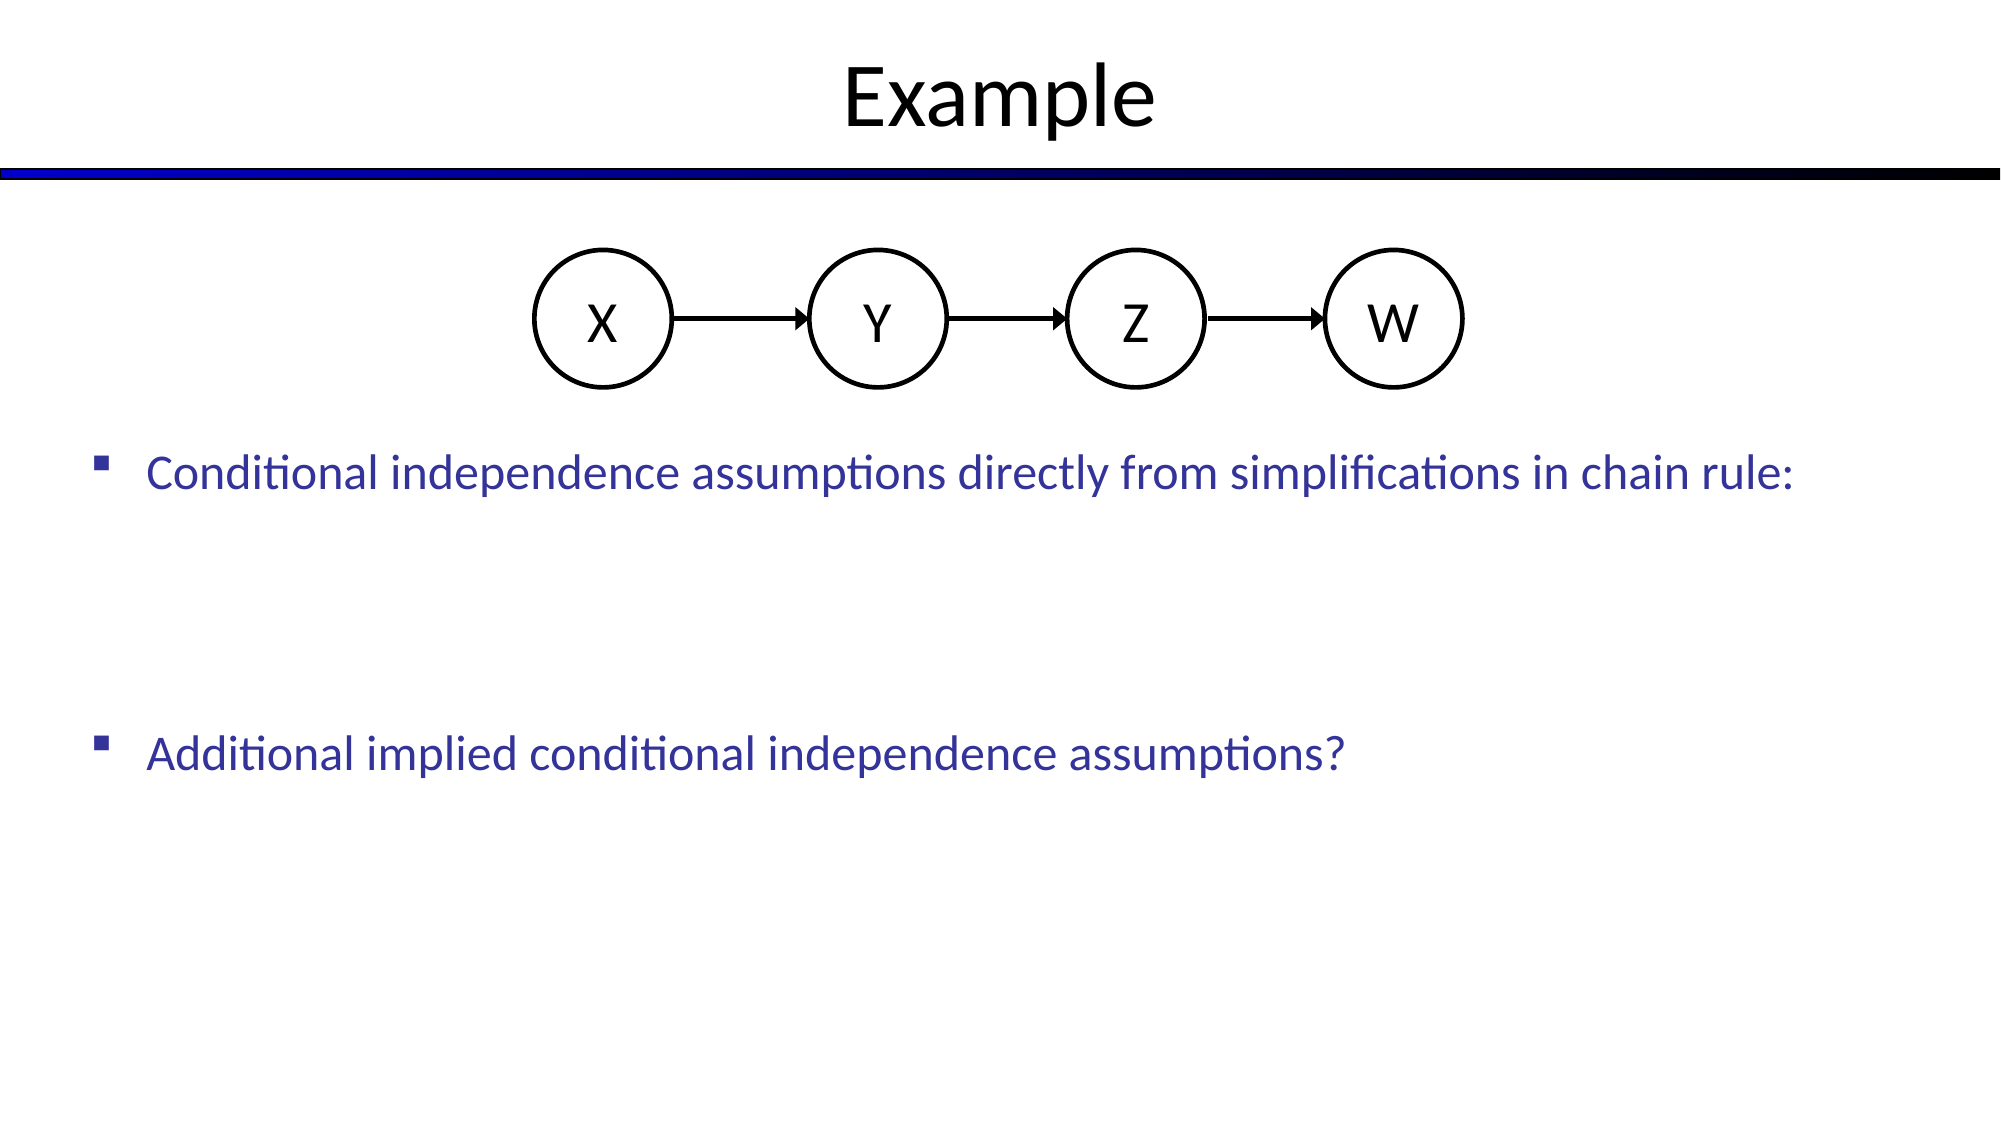

# Example
X
Y
Z
W
Conditional independence assumptions directly from simplifications in chain rule:

Additional implied conditional independence assumptions?